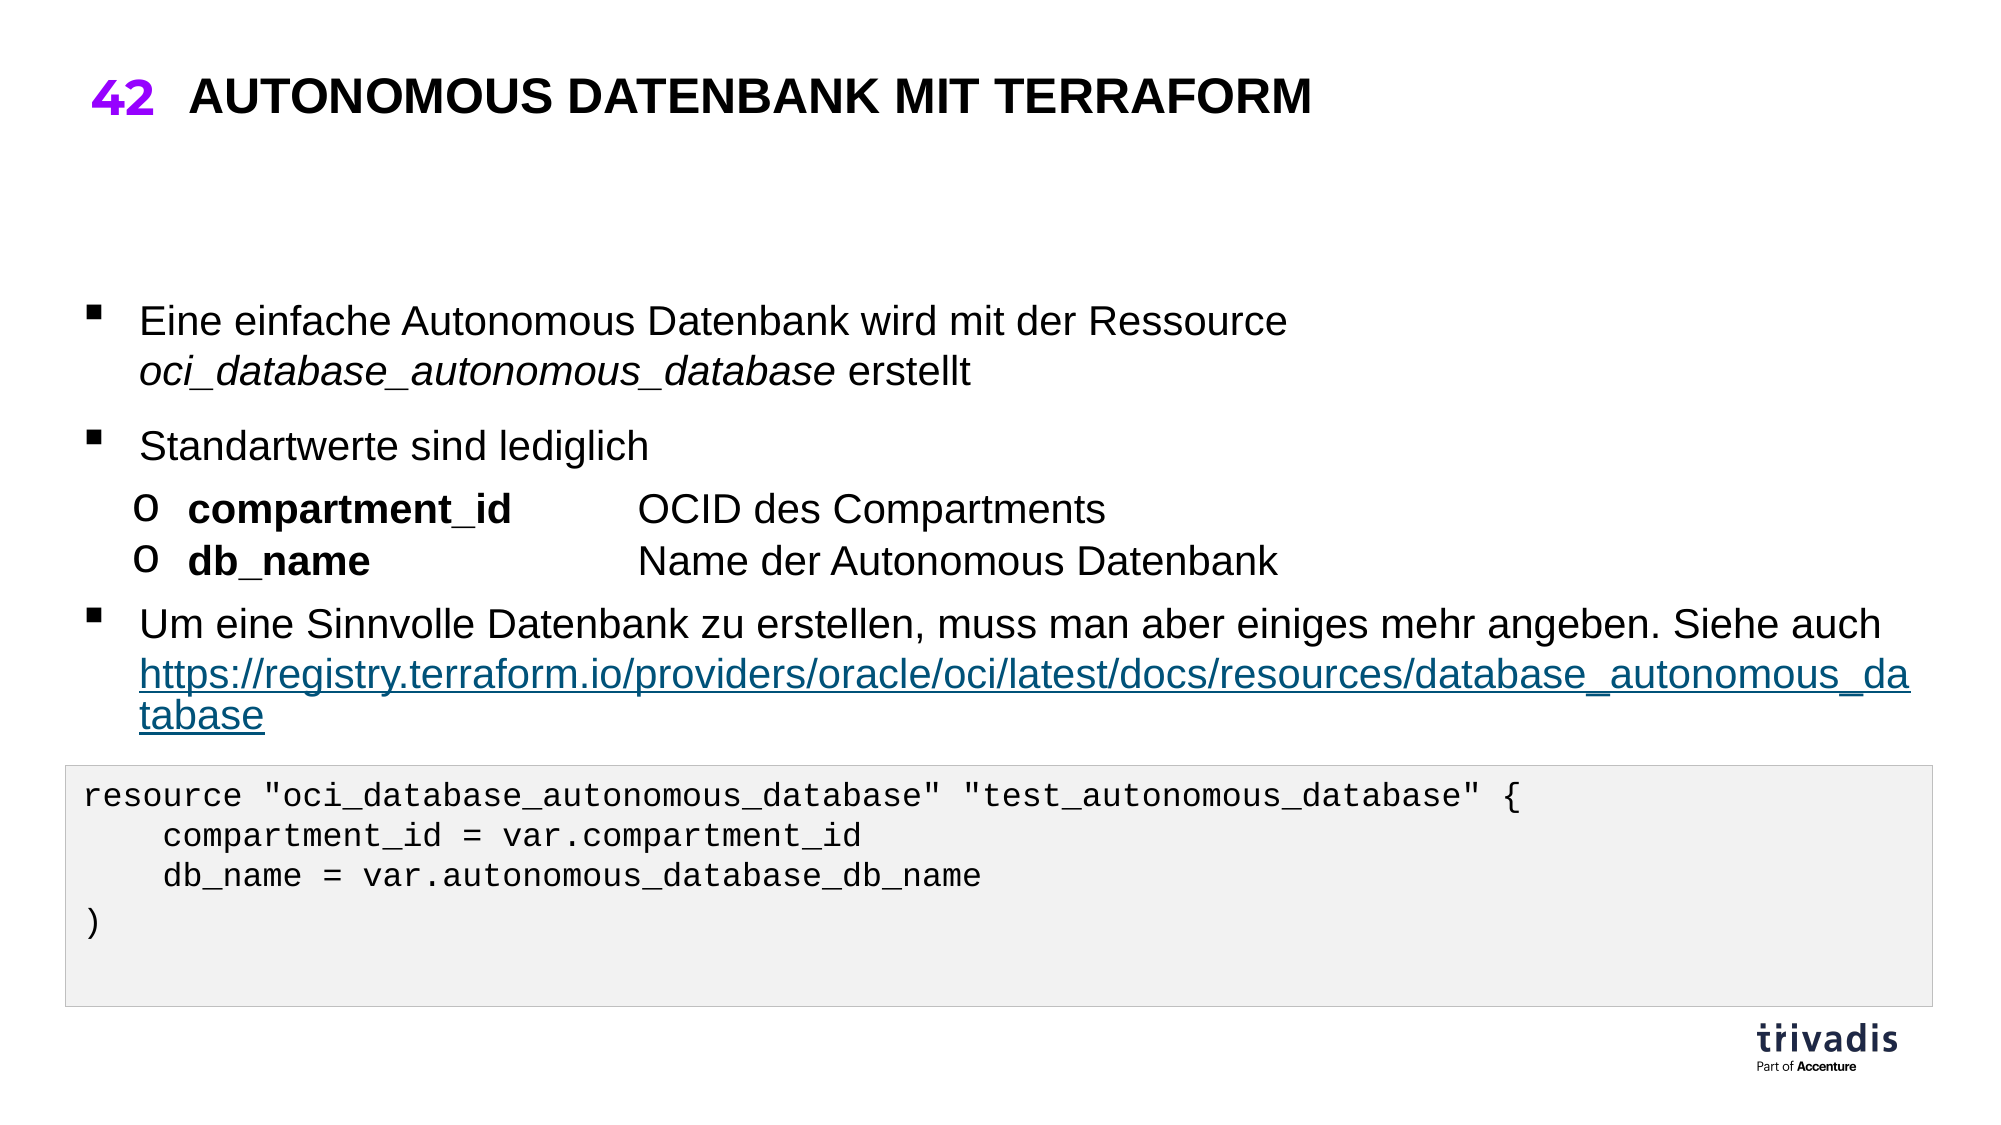

# Autonomous Datenbank mit Terraform
Eine einfache Autonomous Datenbank wird mit der Ressource oci_database_autonomous_database erstellt
Standartwerte sind lediglich
compartment_id	OCID des Compartments
db_name 		Name der Autonomous Datenbank
Um eine Sinnvolle Datenbank zu erstellen, muss man aber einiges mehr angeben. Siehe auch https://registry.terraform.io/providers/oracle/oci/latest/docs/resources/database_autonomous_database
resource "oci_database_autonomous_database" "test_autonomous_database" {
    compartment_id = var.compartment_id
    db_name = var.autonomous_database_db_name
)